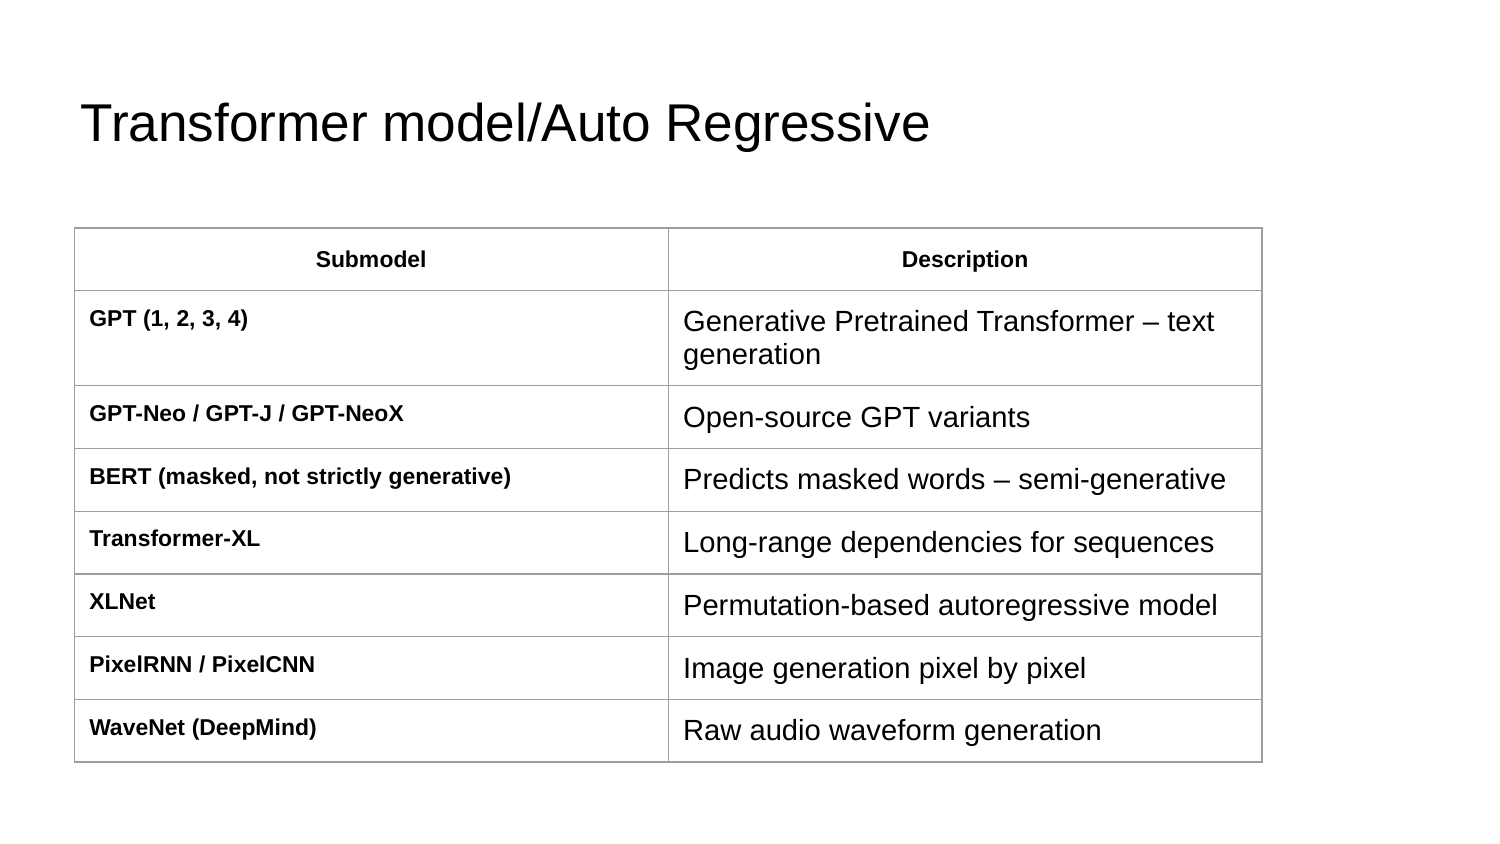

# Transformer model/Auto Regressive
| Submodel | Description |
| --- | --- |
| GPT (1, 2, 3, 4) | Generative Pretrained Transformer – text generation |
| GPT-Neo / GPT-J / GPT-NeoX | Open-source GPT variants |
| BERT (masked, not strictly generative) | Predicts masked words – semi-generative |
| Transformer-XL | Long-range dependencies for sequences |
| XLNet | Permutation-based autoregressive model |
| PixelRNN / PixelCNN | Image generation pixel by pixel |
| WaveNet (DeepMind) | Raw audio waveform generation |